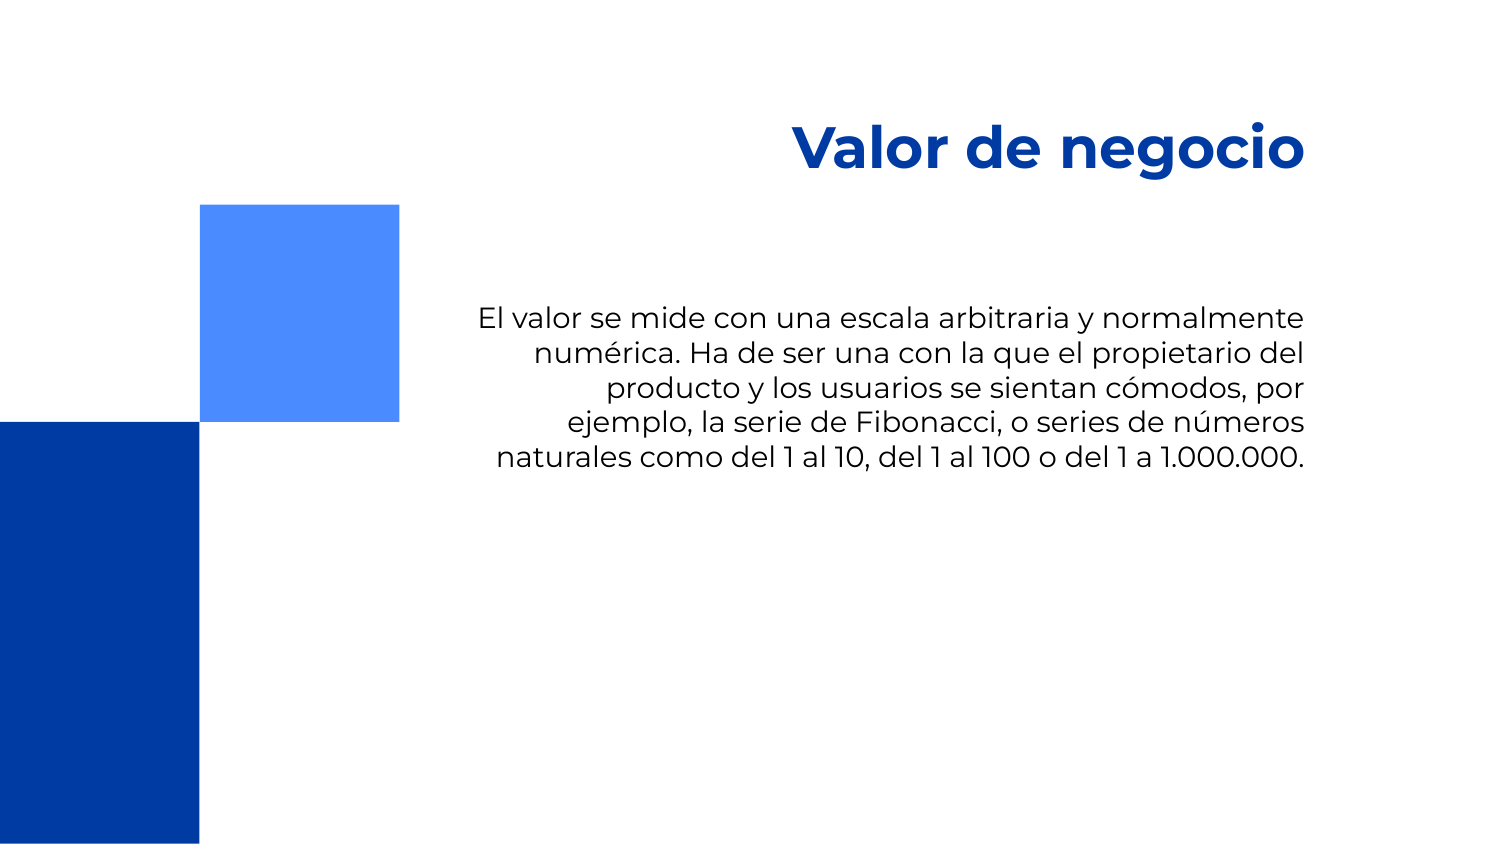

# Valor de negocio
El valor se mide con una escala arbitraria y normalmente numérica. Ha de ser una con la que el propietario del producto y los usuarios se sientan cómodos, por ejemplo, la serie de Fibonacci, o series de números naturales como del 1 al 10, del 1 al 100 o del 1 a 1.000.000.